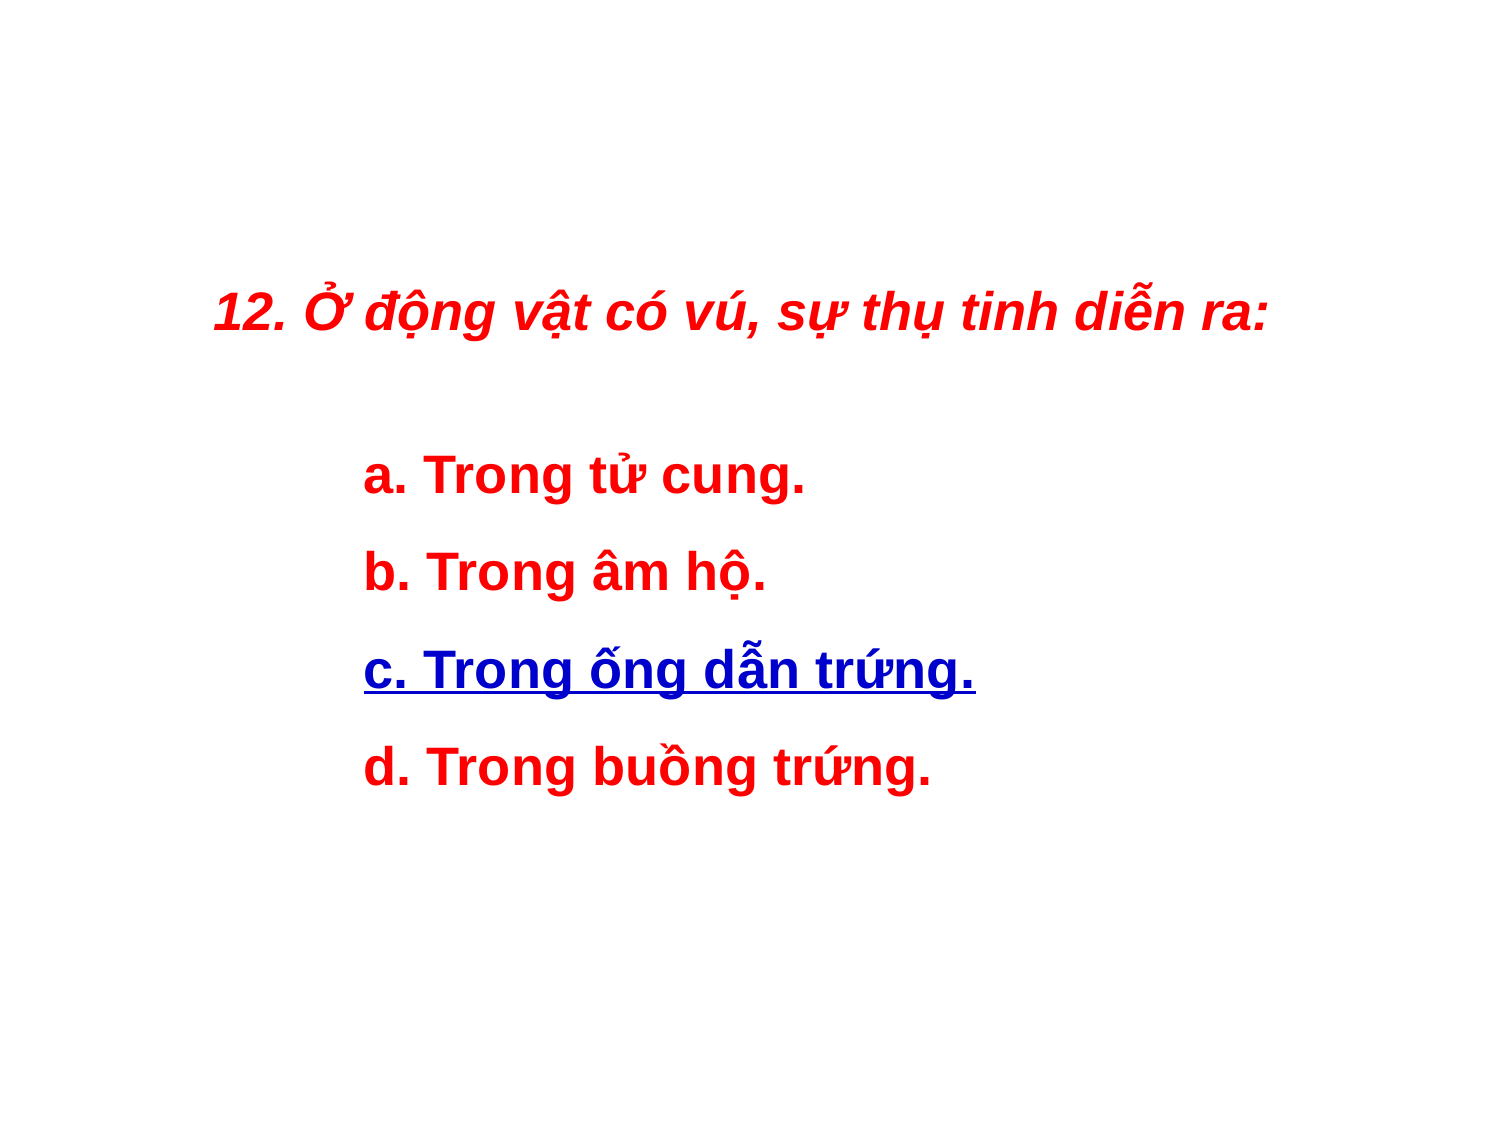

12. Ở động vật có vú, sự thụ tinh diễn ra:

          a. Trong tử cung.
          b. Trong âm hộ.
          c. Trong ống dẫn trứng.
          d. Trong buồng trứng.